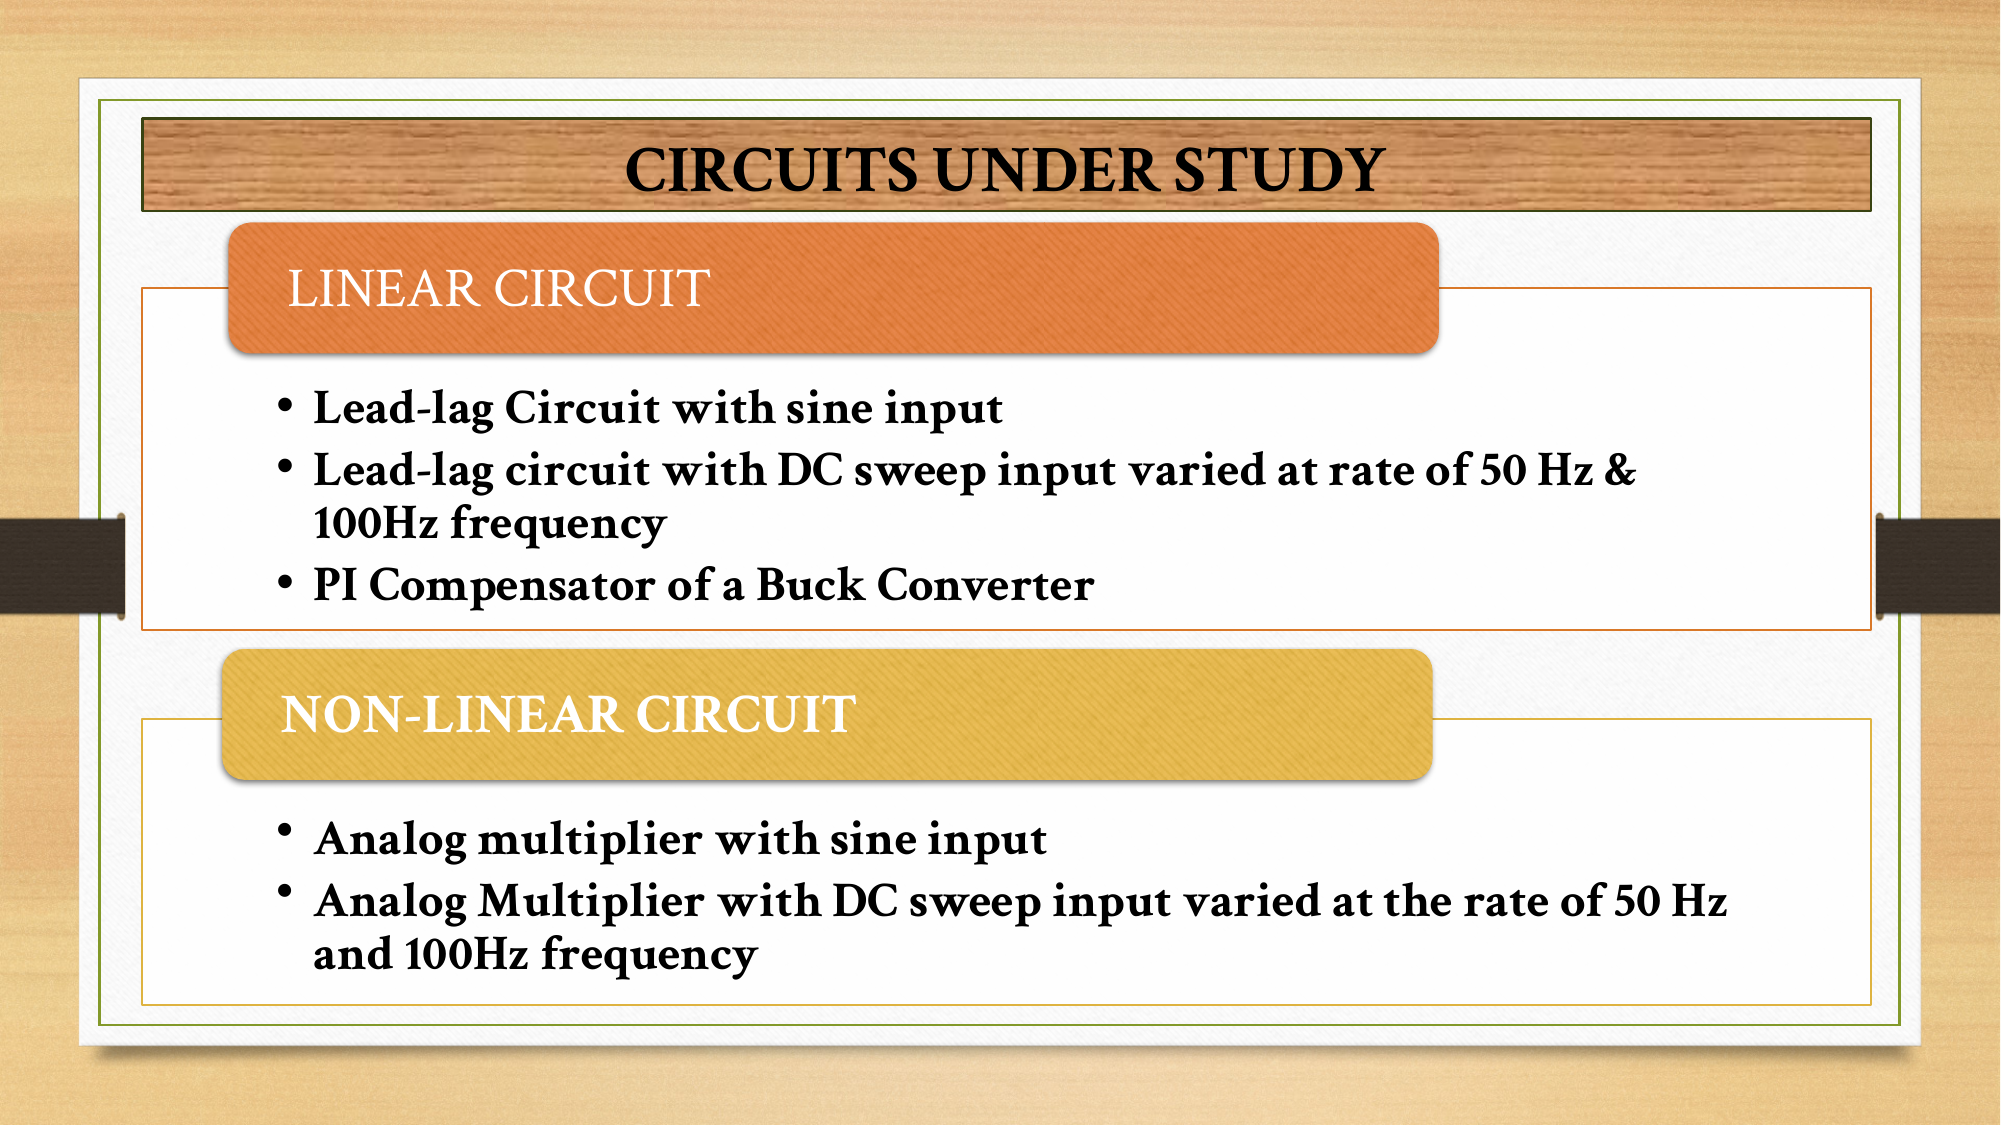

CIRCUITS UNDER STUDY
Lead-lag Circuit with sine input
Lead-lag circuit with DC sweep input varied at rate of 50 Hz & 100Hz frequency
PI Compensator of a Buck Converter
LINEAR CIRCUIT
Analog multiplier with sine input
Analog Multiplier with DC sweep input varied at the rate of 50 Hz and 100Hz frequency
NON-LINEAR CIRCUIT